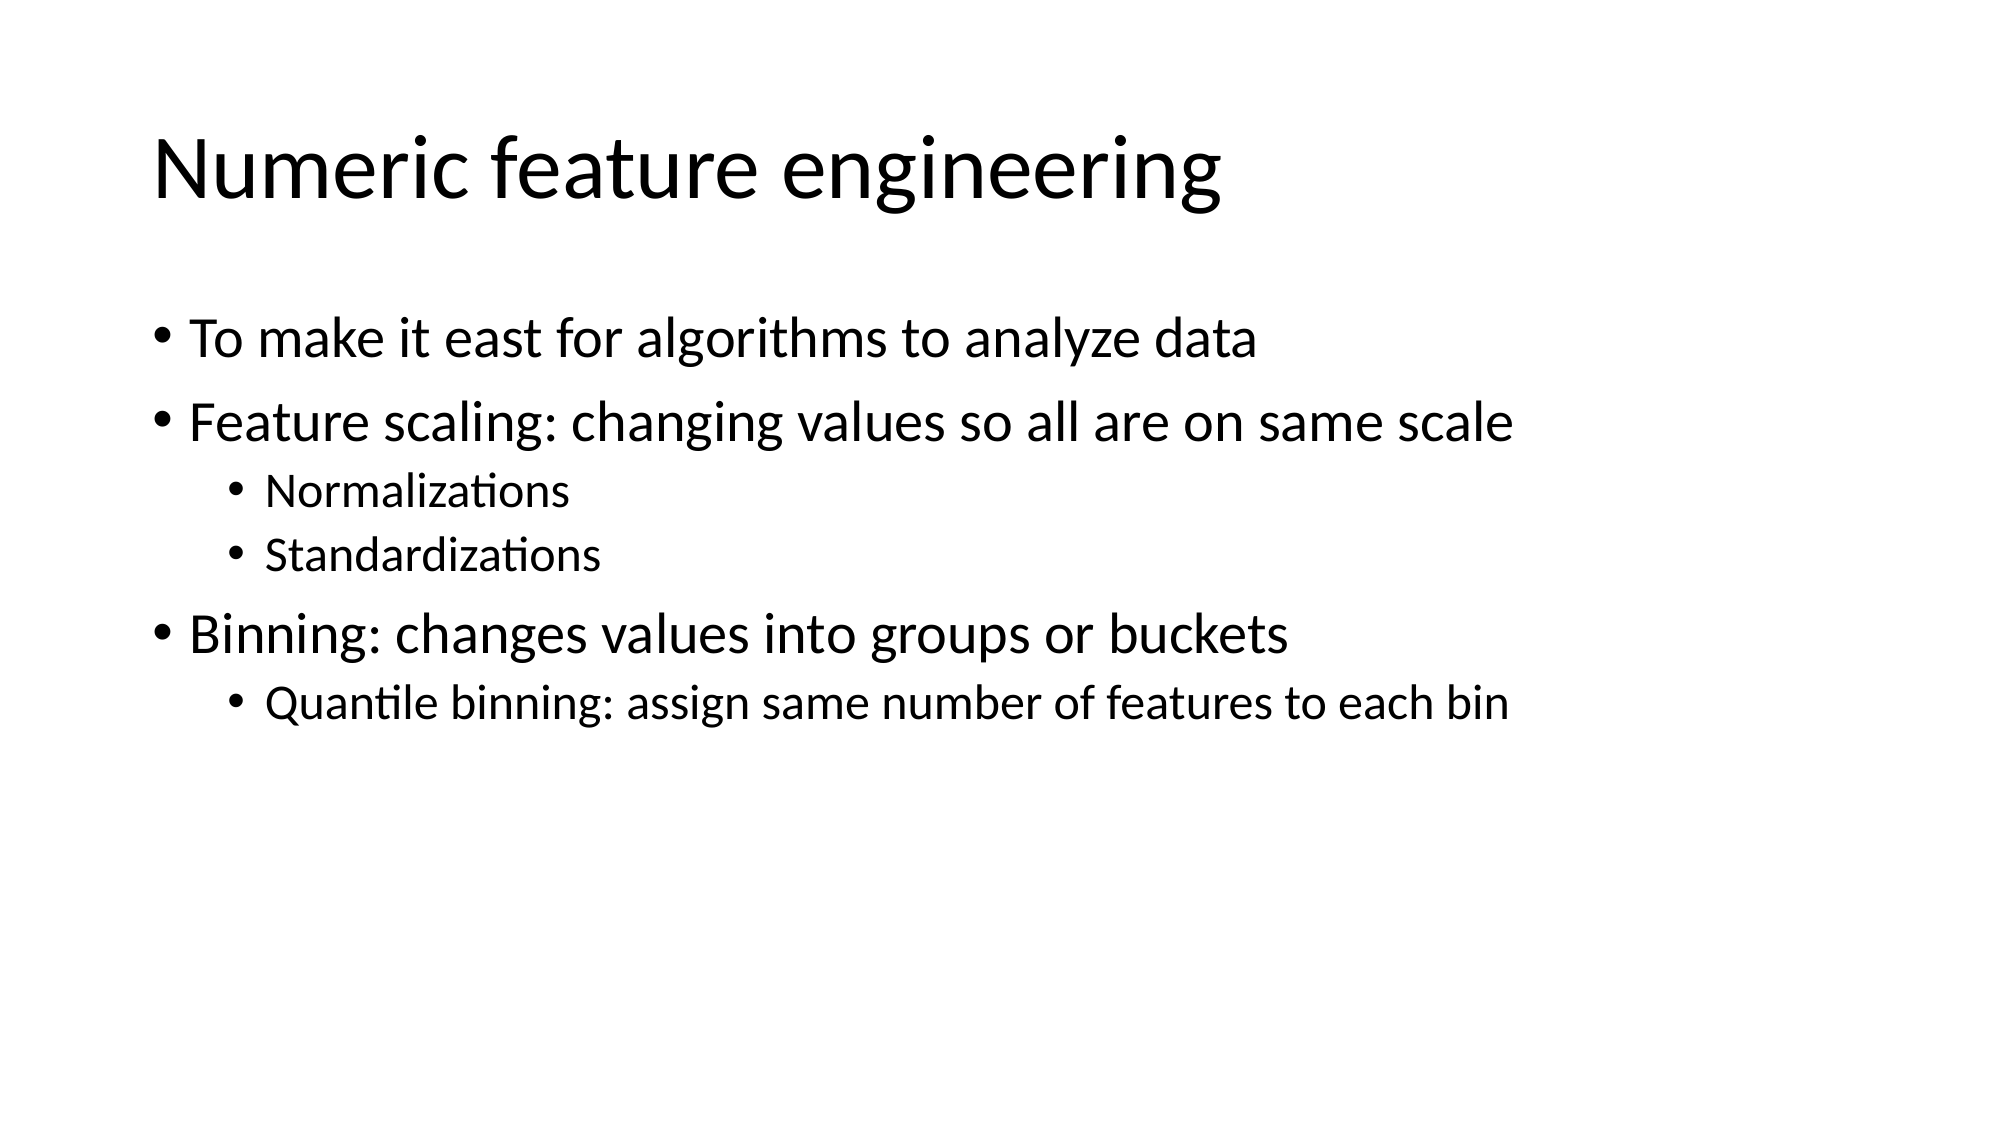

# Numeric feature engineering
To make it east for algorithms to analyze data
Feature scaling: changing values so all are on same scale
Normalizations
Standardizations
Binning: changes values into groups or buckets
Quantile binning: assign same number of features to each bin